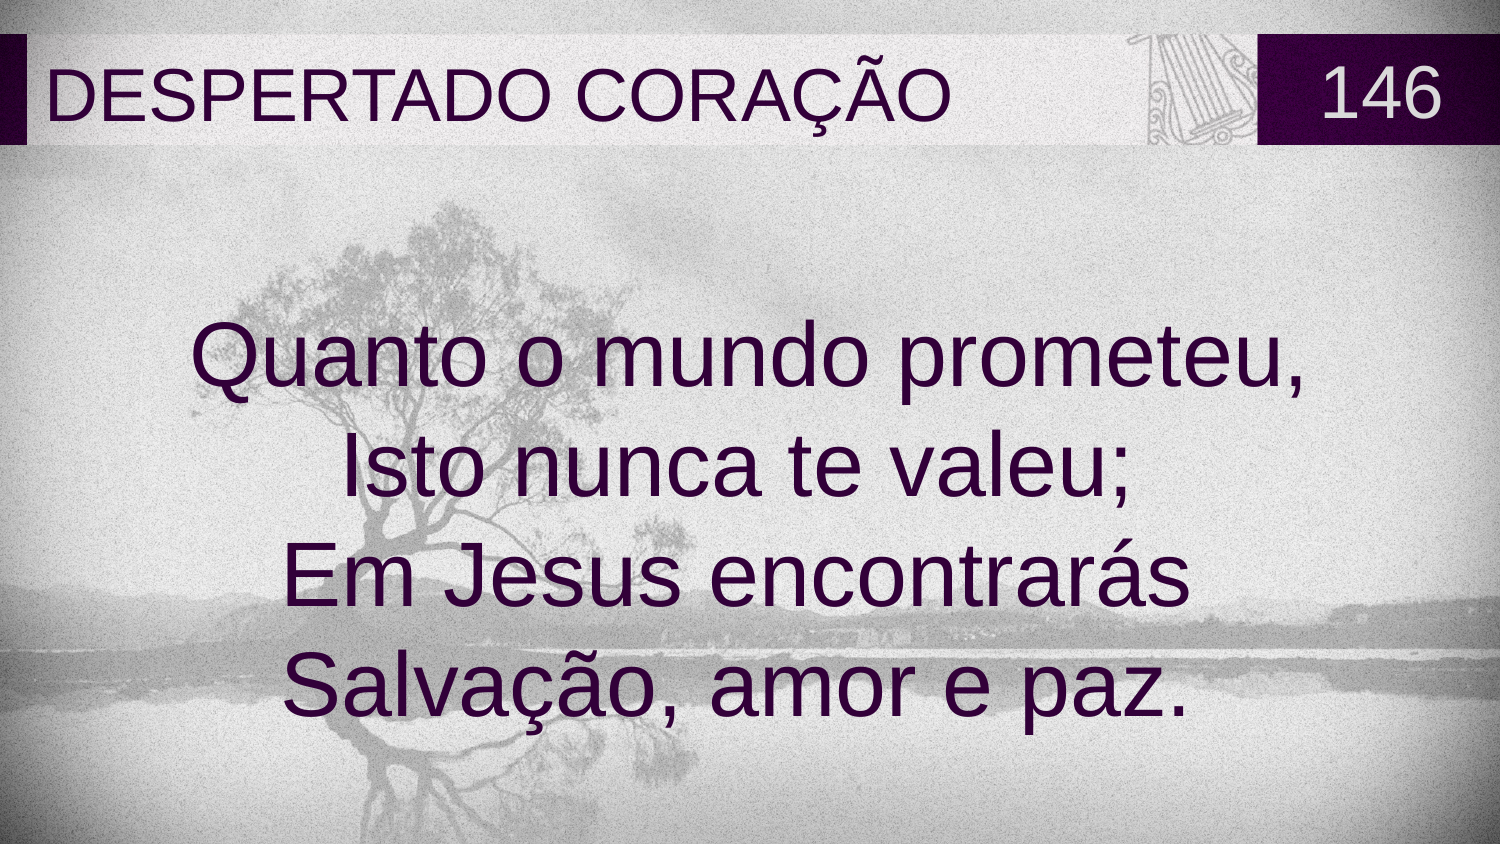

# DESPERTADO CORAÇÃO
146
Quanto o mundo prometeu,
Isto nunca te valeu;
Em Jesus encontrarás
Salvação, amor e paz.